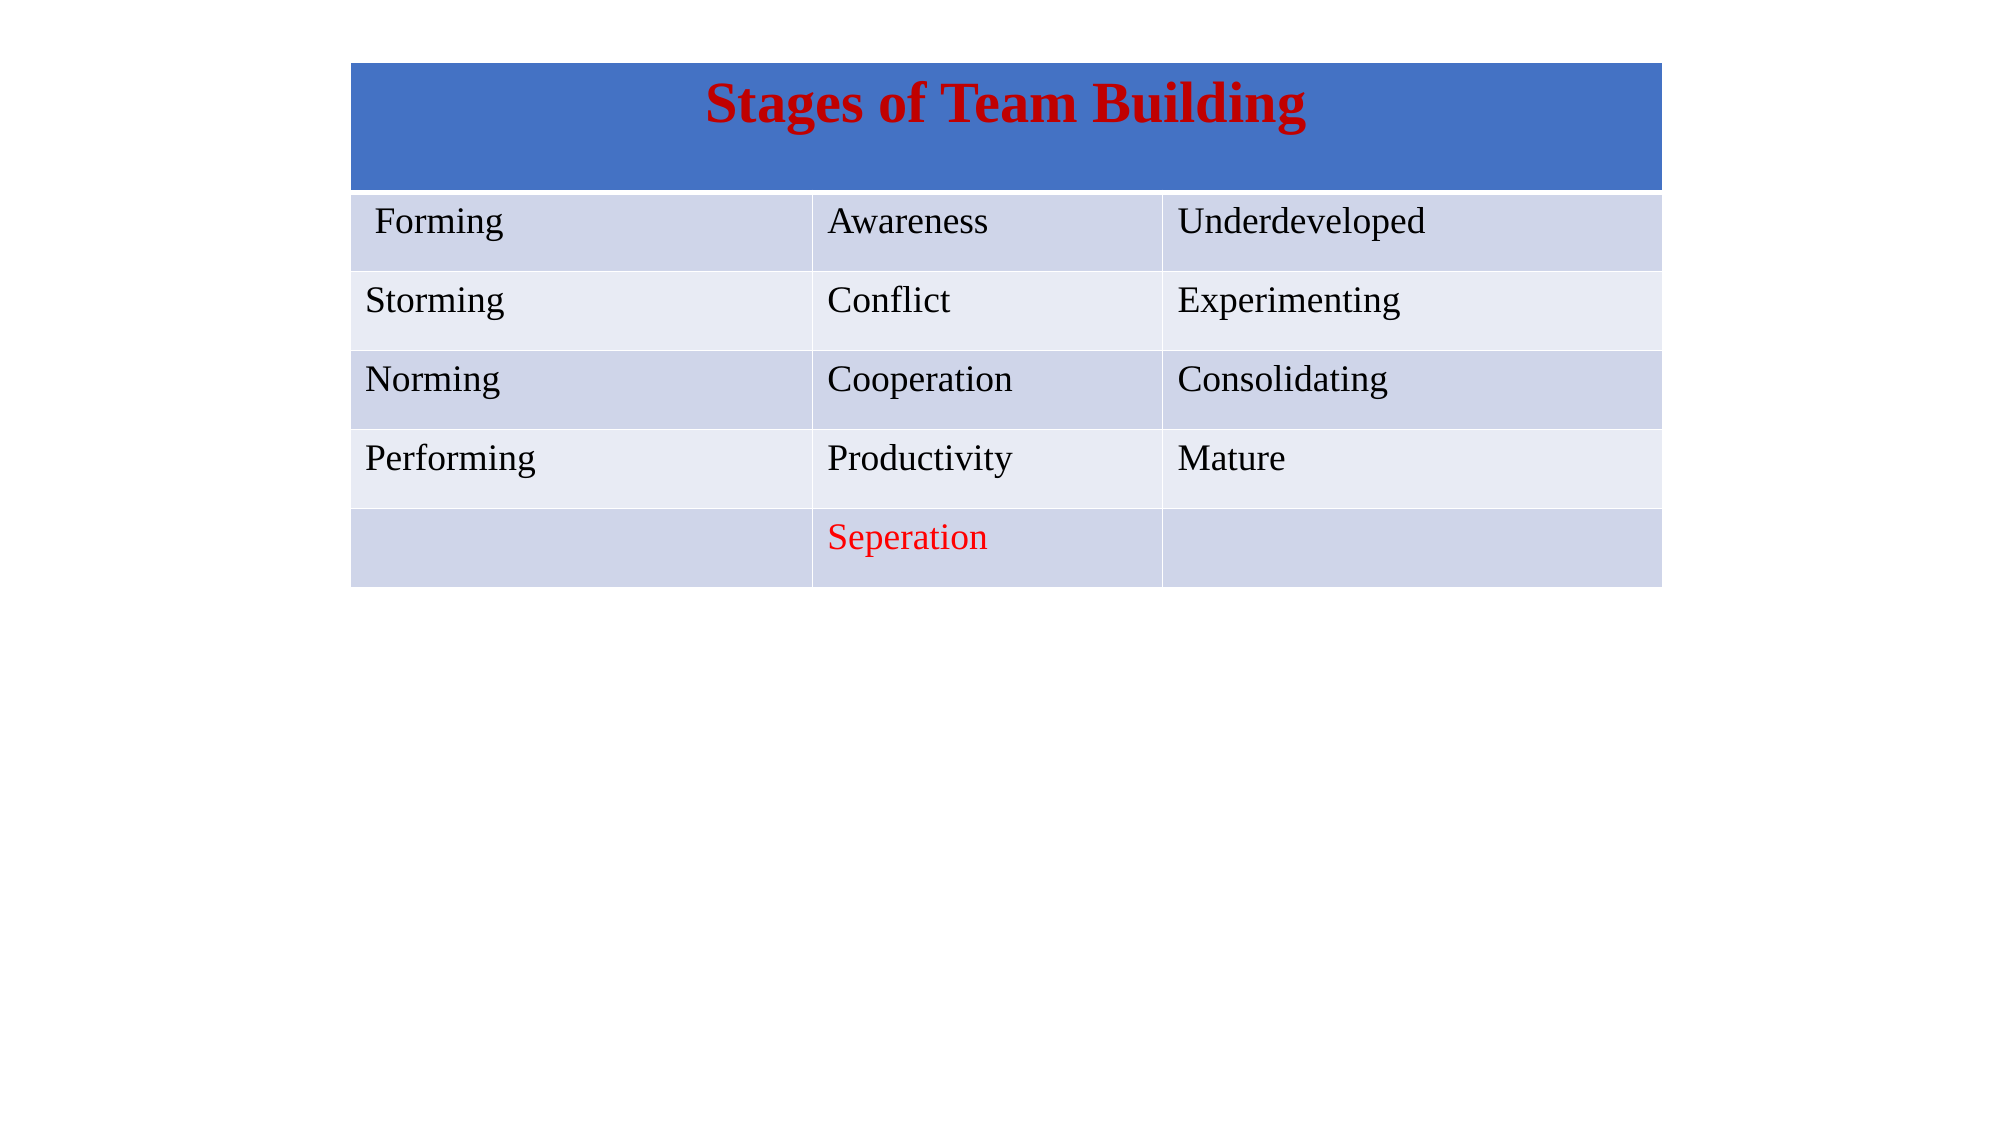

| Stages of Team Building |  |  |
| --- | --- | --- |
| Forming | Awareness | Underdeveloped |
| Storming | Conflict | Experimenting |
| Norming | Cooperation | Consolidating |
| Performing | Productivity | Mature |
|  | Seperation |  |